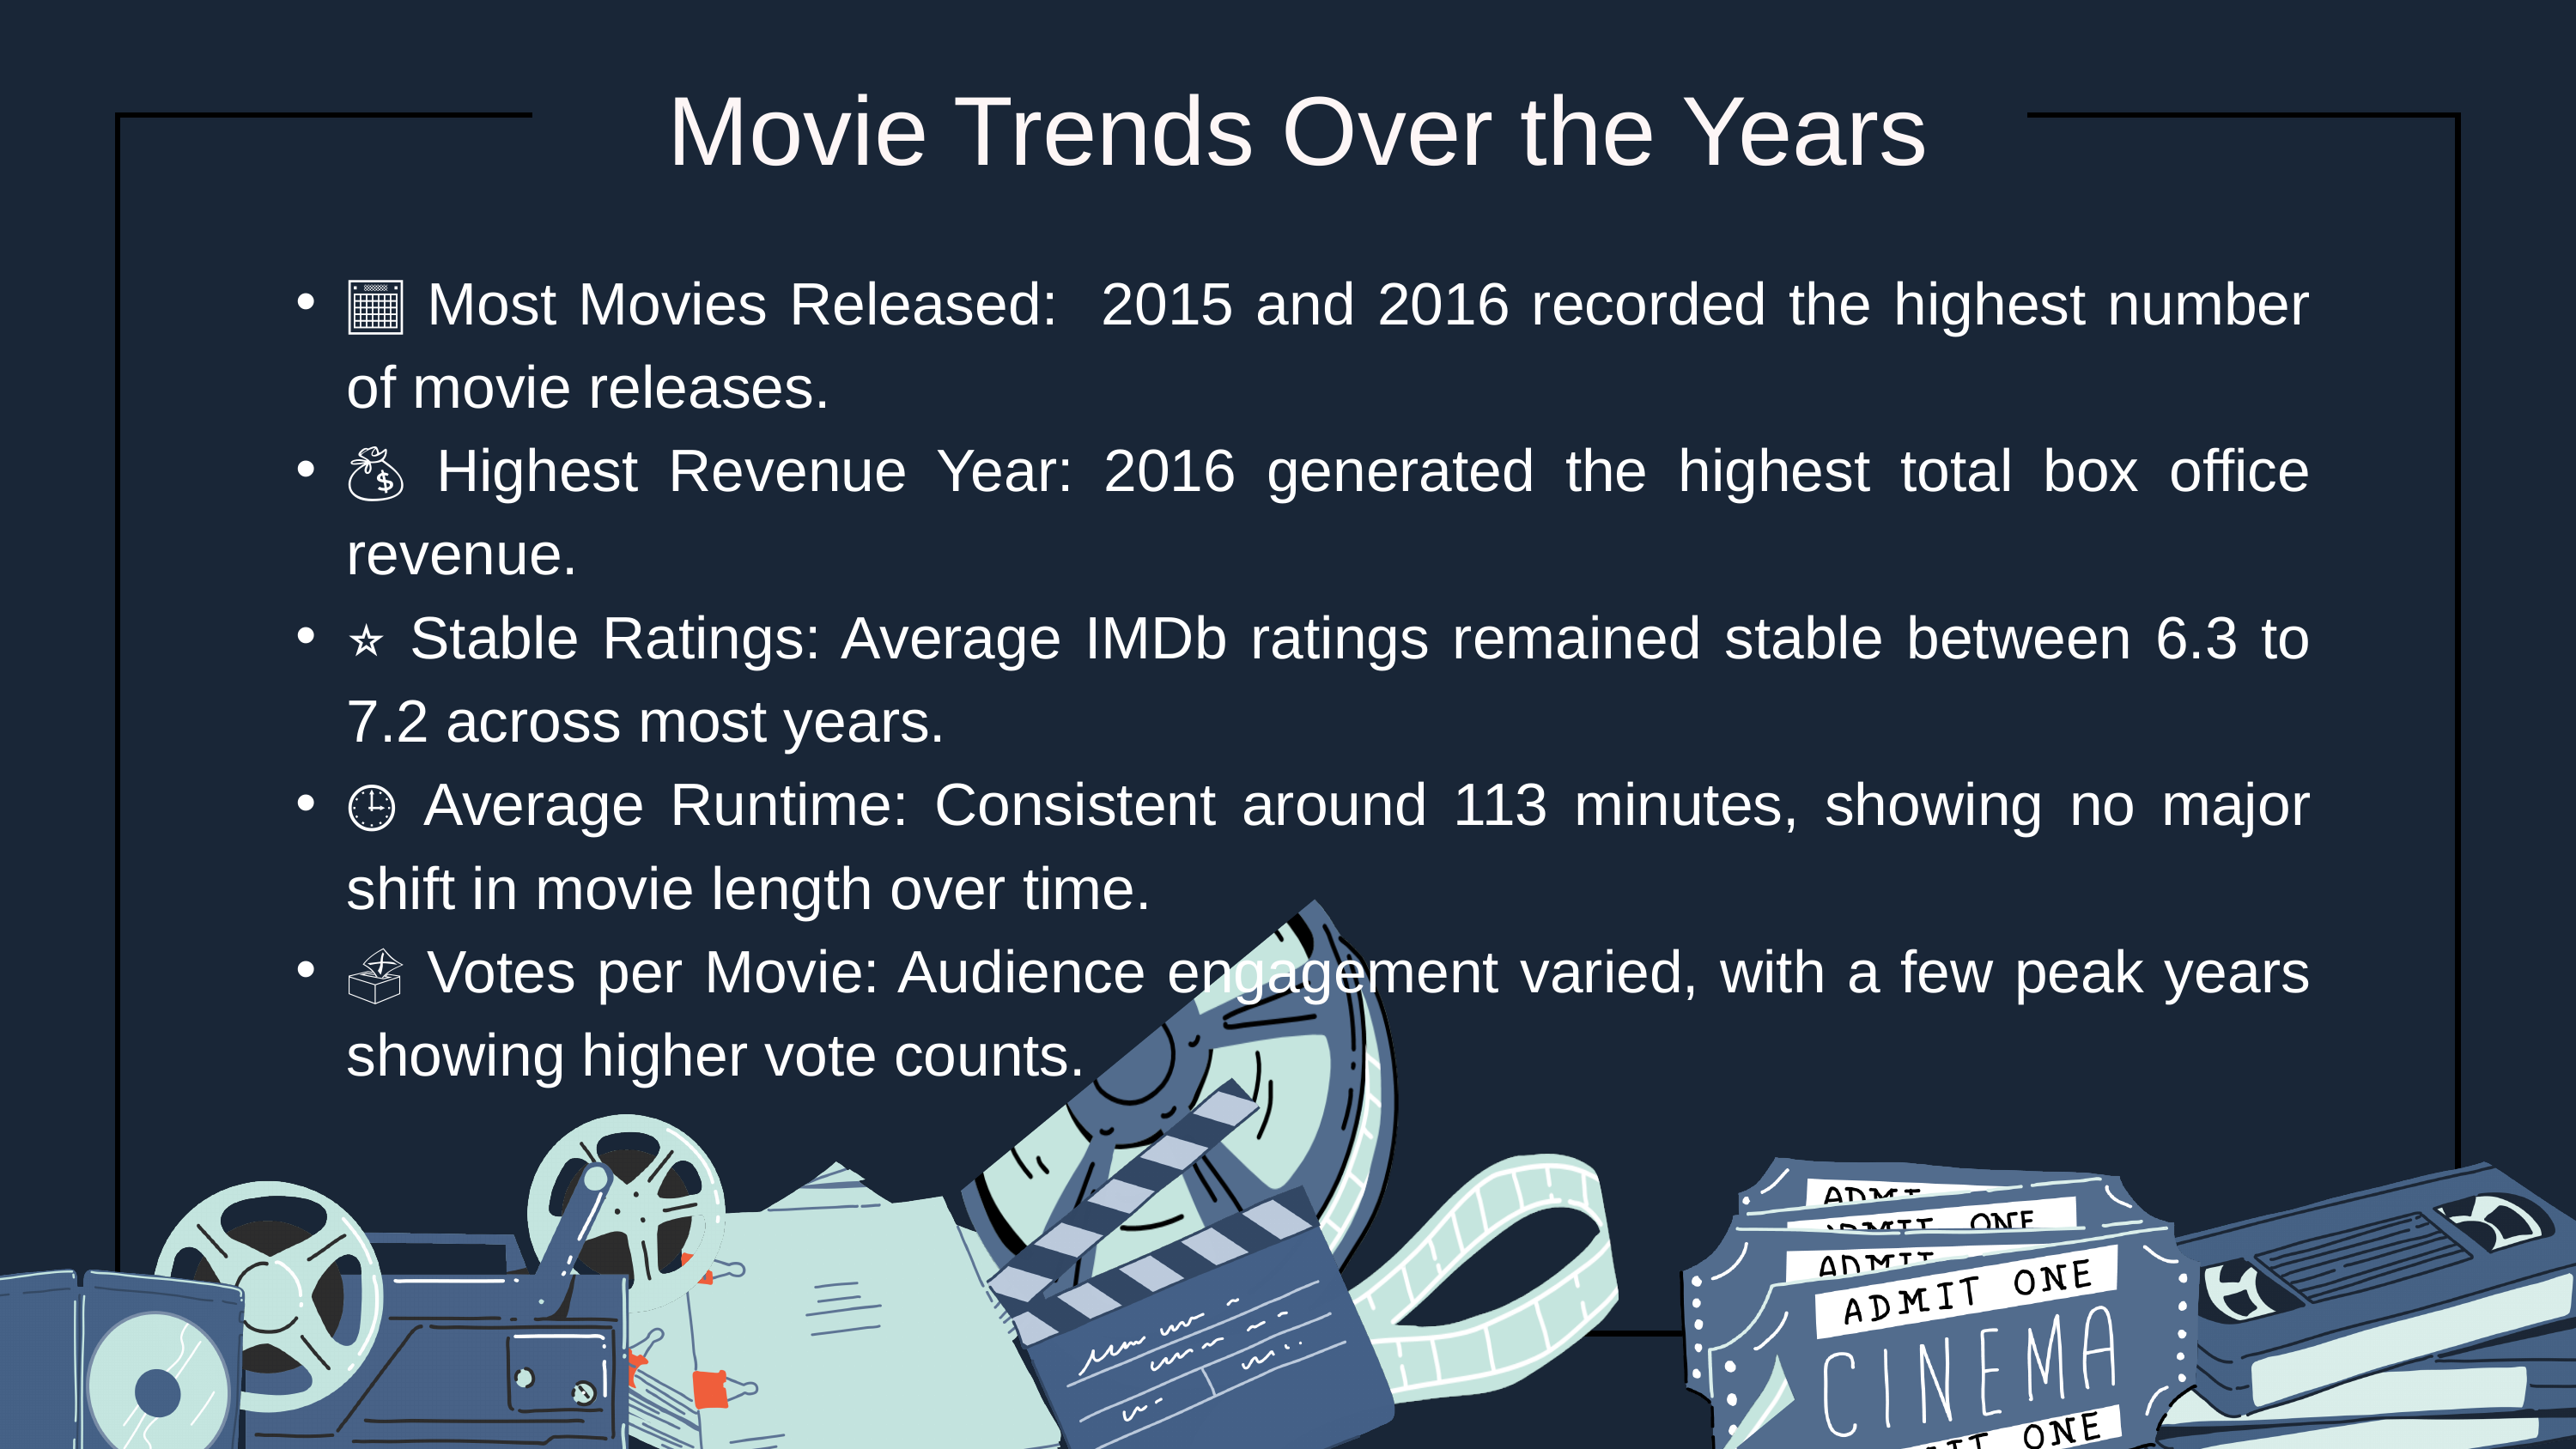

Movie Trends Over the Years

📅 Most Movies Released:  2015 and 2016 recorded the highest number of movie releases.
💰 Highest Revenue Year: 2016 generated the highest total box office revenue.
⭐ Stable Ratings: Average IMDb ratings remained stable between 6.3 to 7.2 across most years.
🕒 Average Runtime: Consistent around 113 minutes, showing no major shift in movie length over time.
🗳️ Votes per Movie: Audience engagement varied, with a few peak years showing higher vote counts.